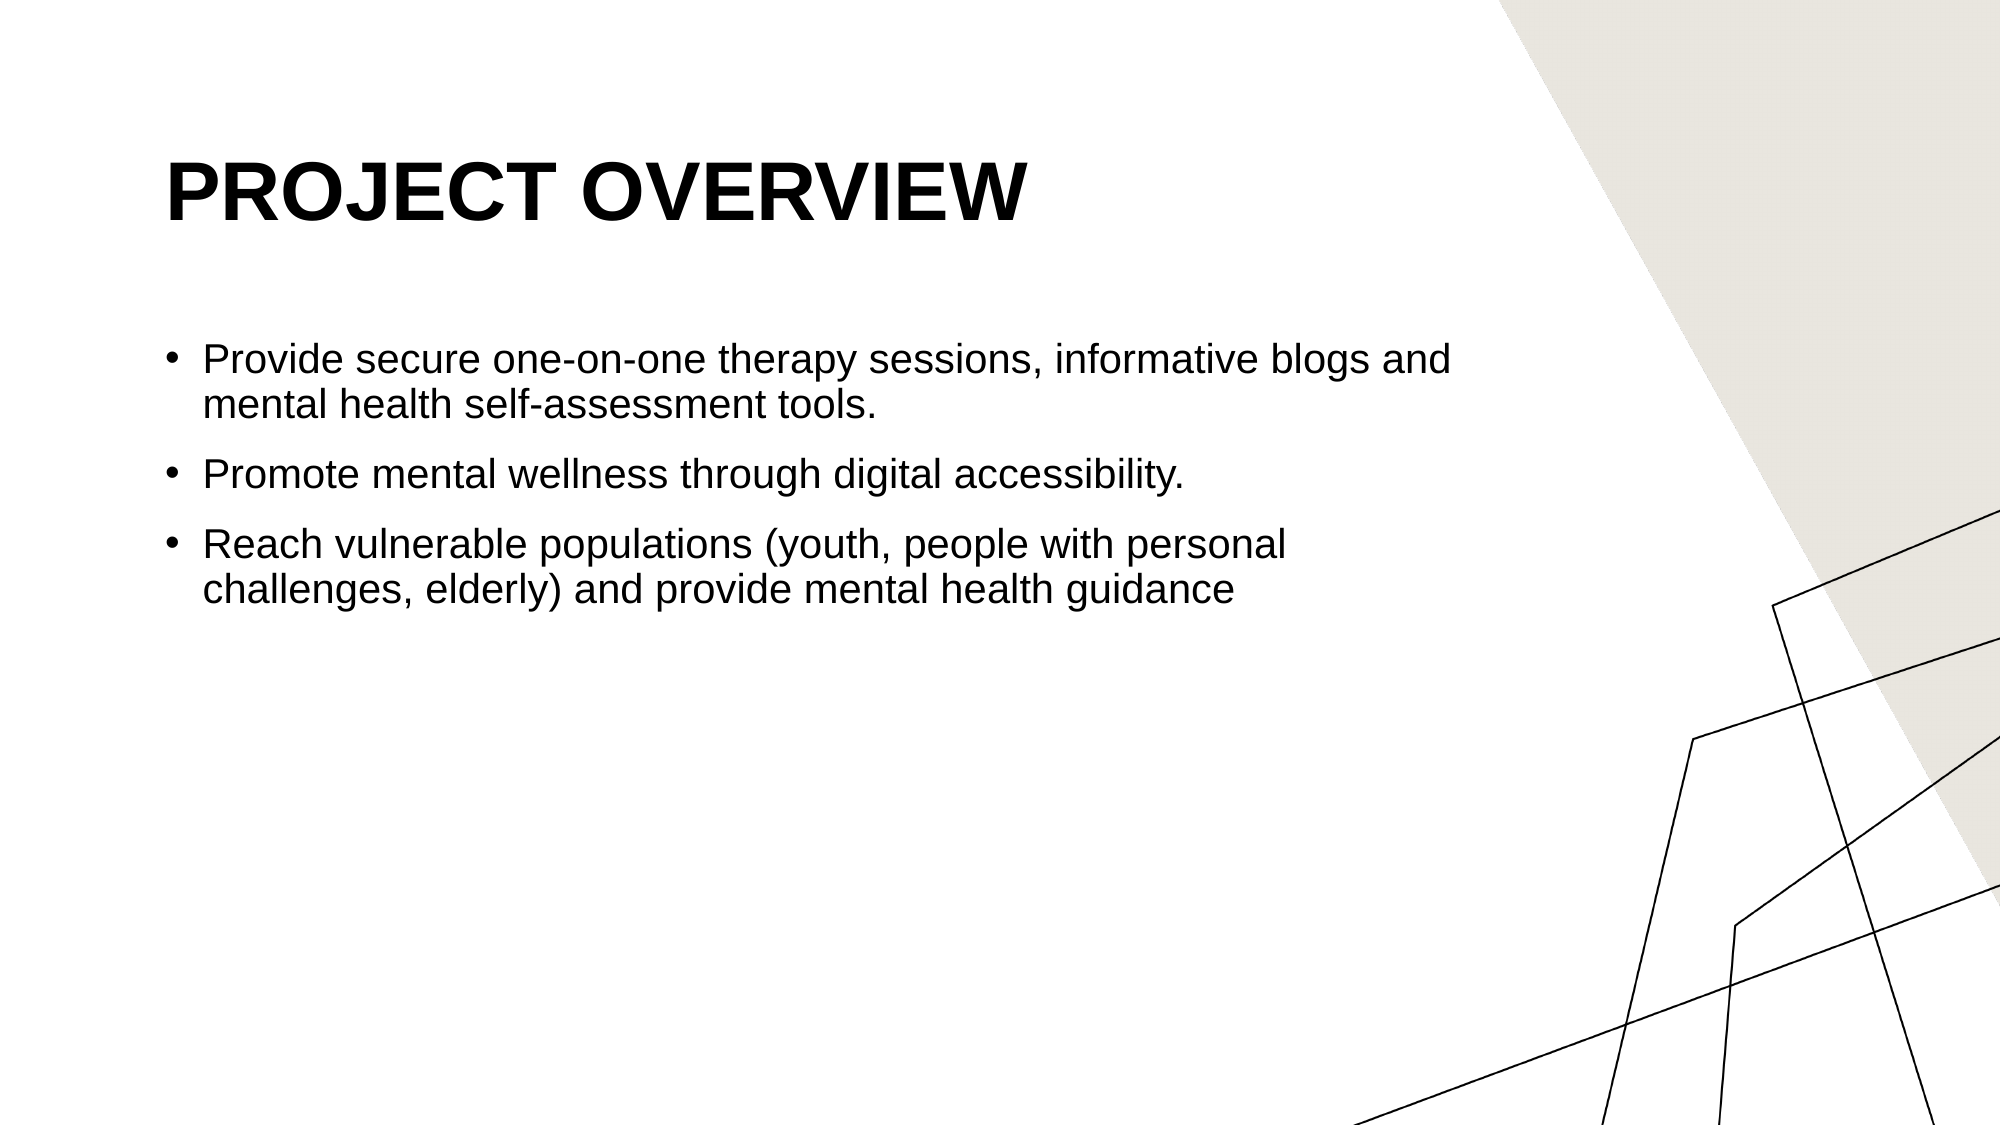

# Project overview
Provide secure one-on-one therapy sessions, informative blogs and mental health self-assessment tools.
Promote mental wellness through digital accessibility.
Reach vulnerable populations (youth, people with personal challenges, elderly) and provide mental health guidance